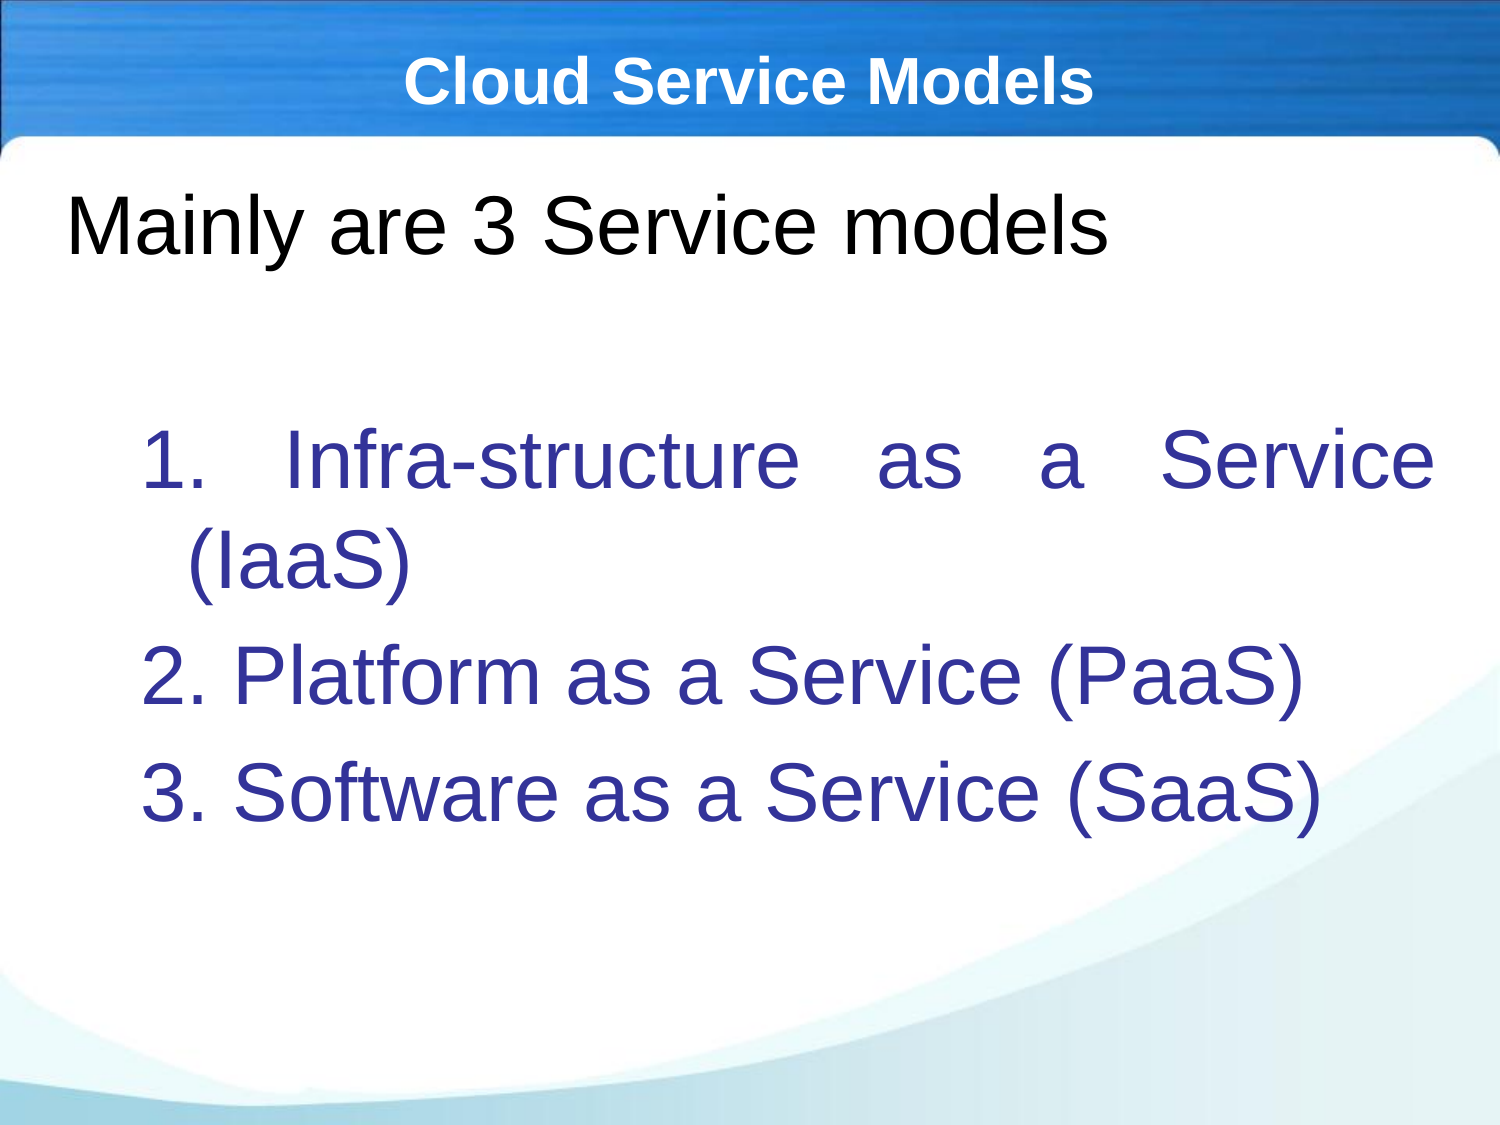

# Cloud Service Models

Mainly are 3 Service models

1. Infra-structure as a Service (IaaS)
2. Platform as a Service (PaaS)
3. Software as a Service (SaaS)